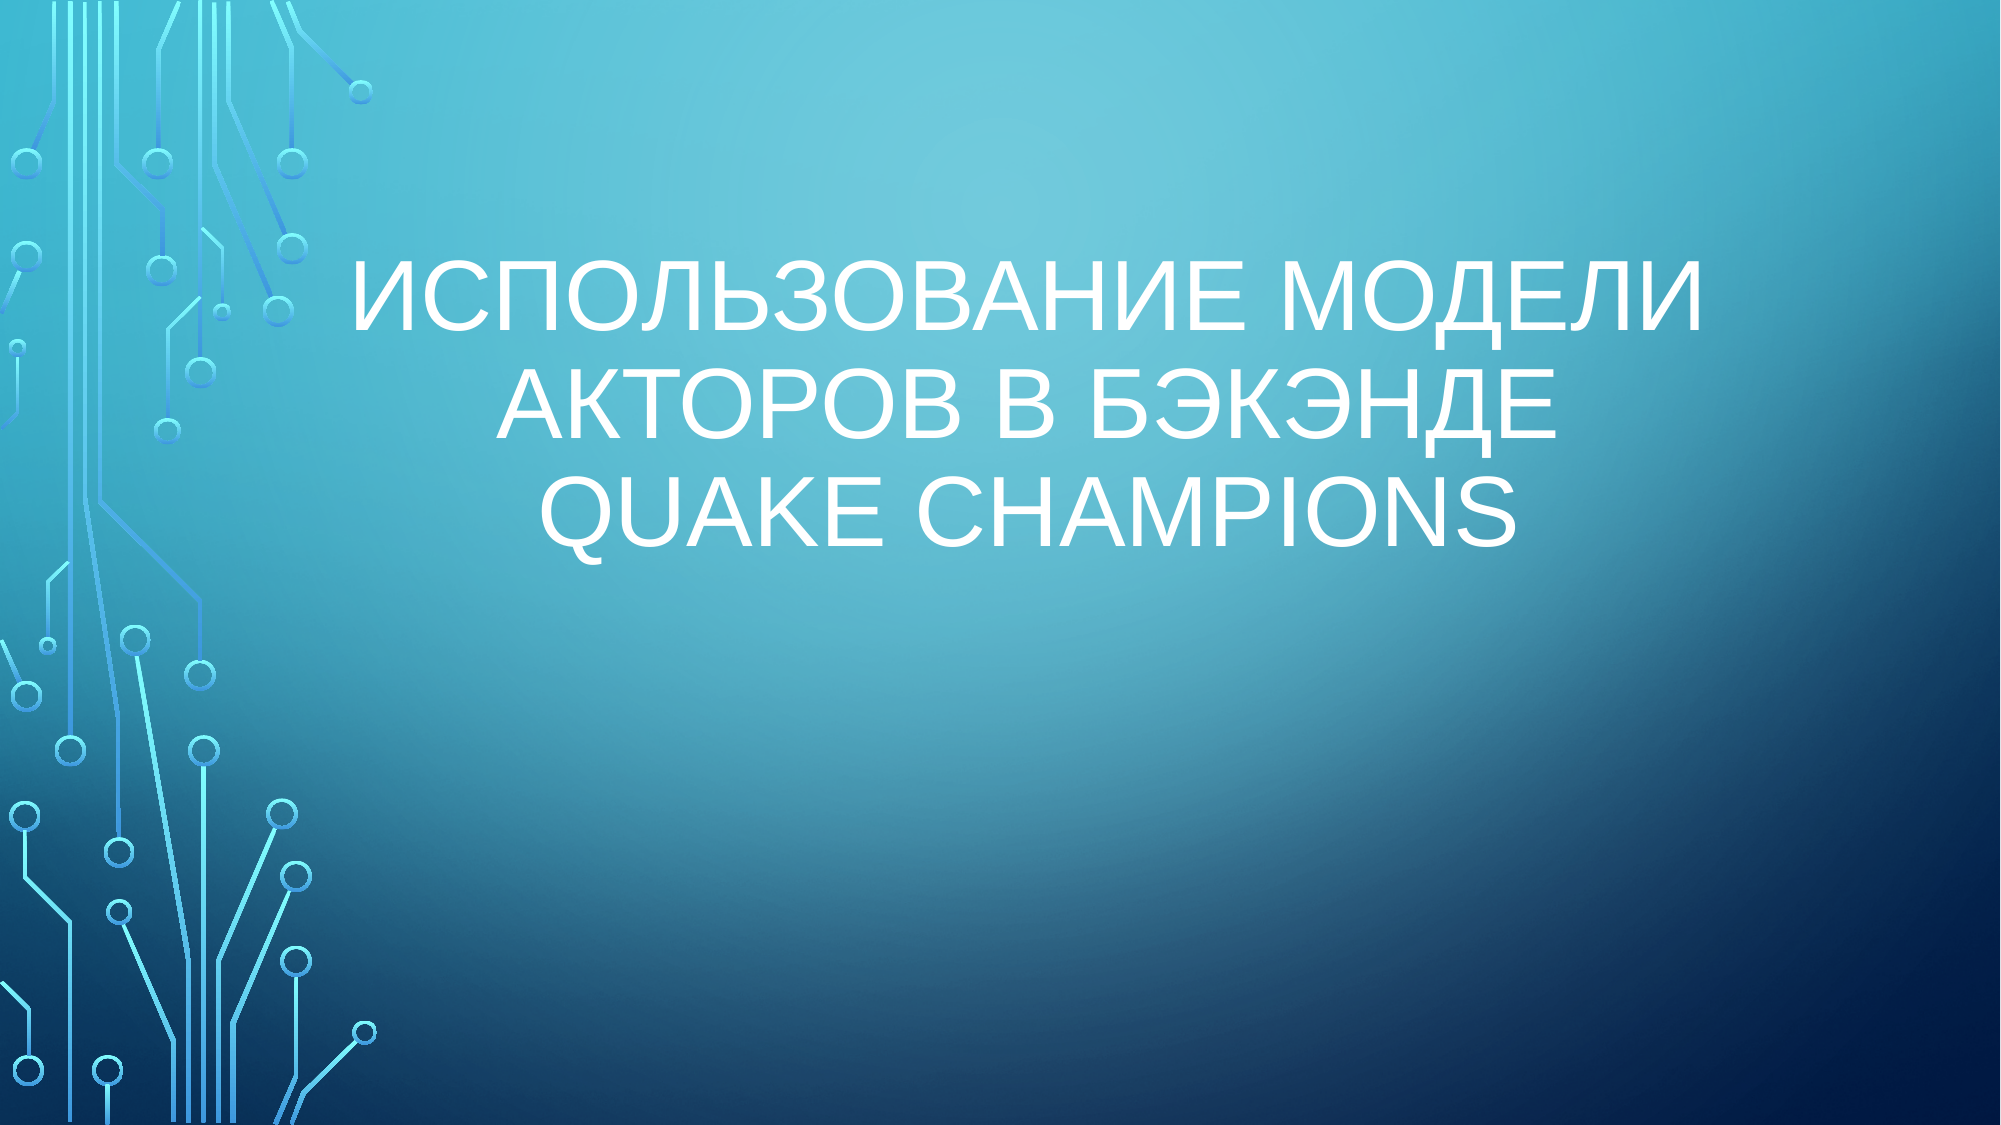

# Использование модели акторов в бэкэнде quake champions